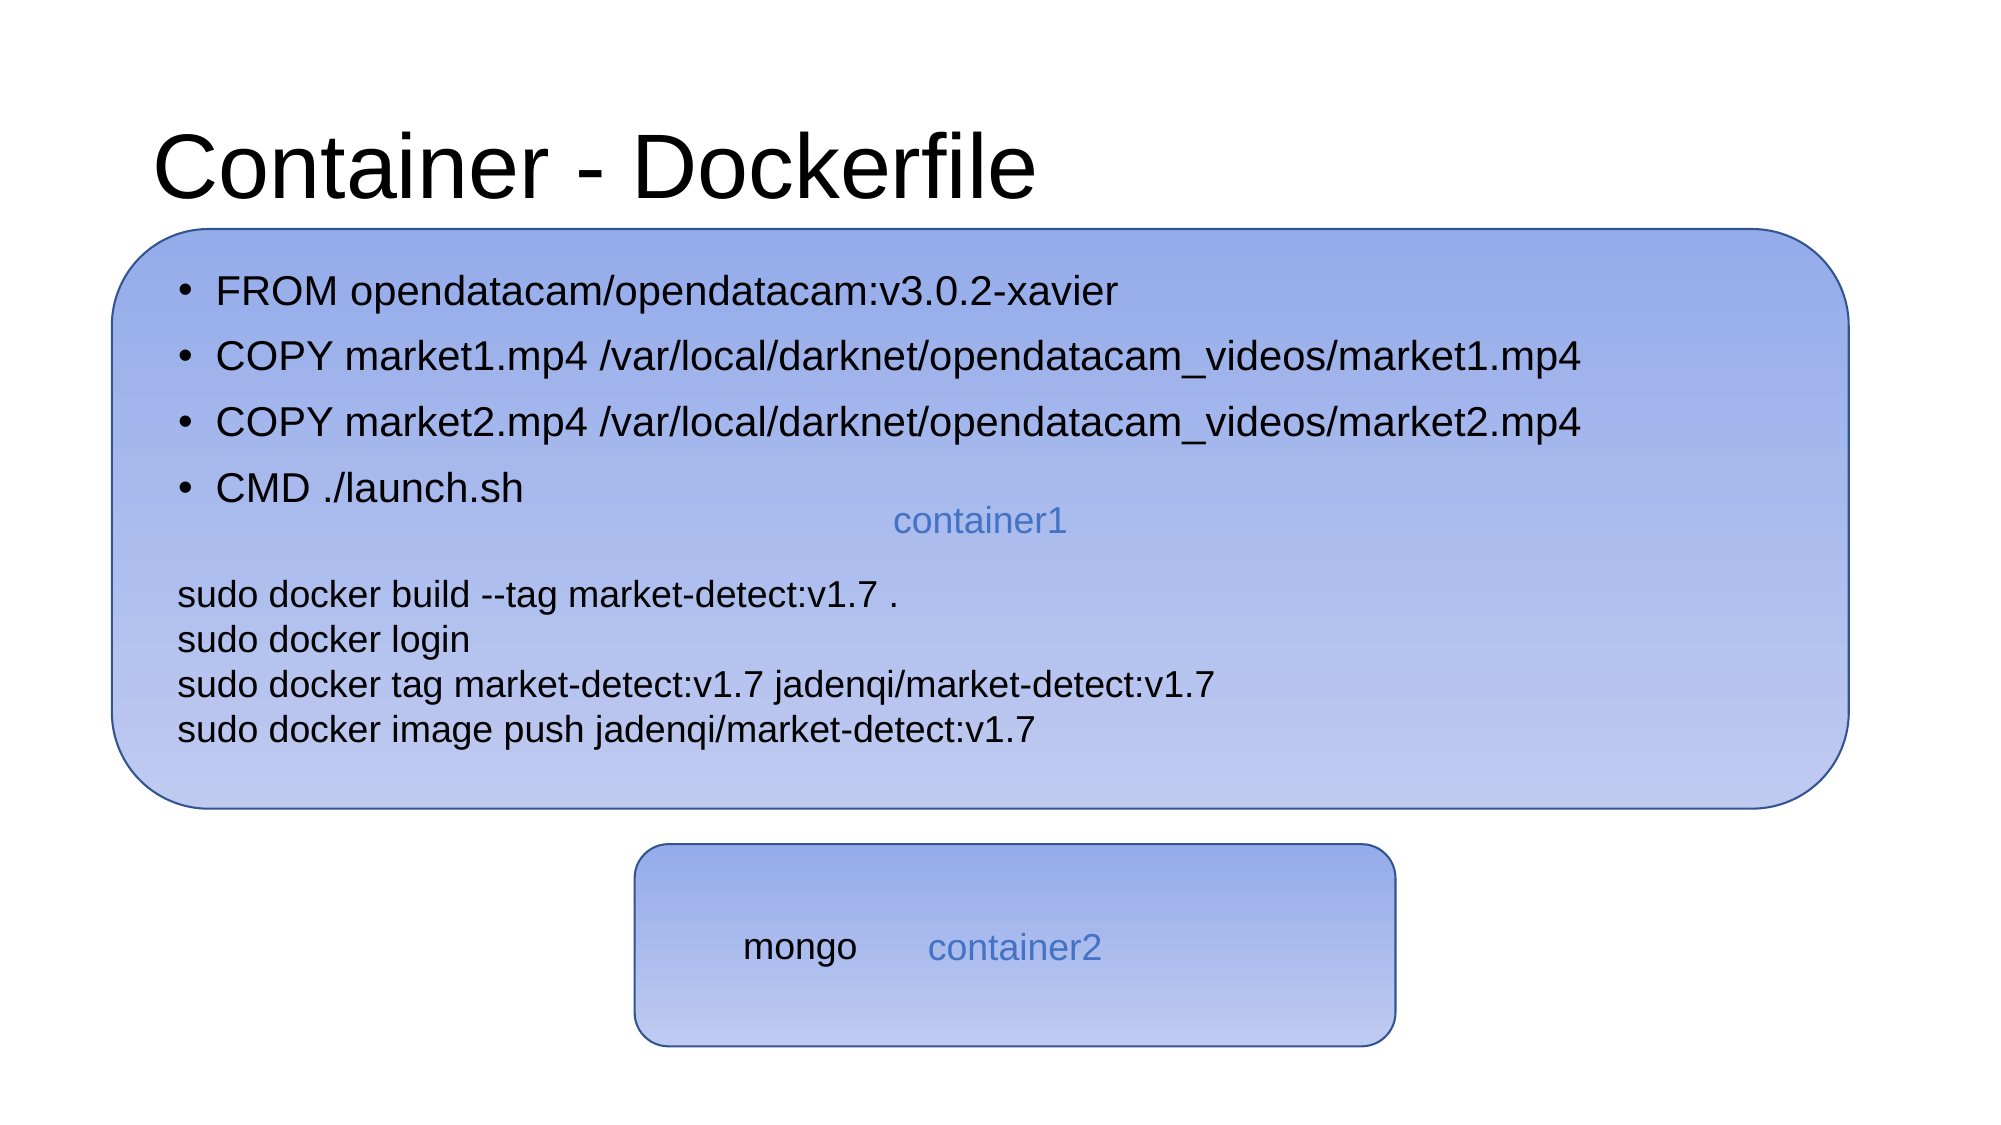

# Container - Dockerfile
container1
FROM opendatacam/opendatacam:v3.0.2-xavier
COPY market1.mp4 /var/local/darknet/opendatacam_videos/market1.mp4
COPY market2.mp4 /var/local/darknet/opendatacam_videos/market2.mp4
CMD ./launch.sh
sudo docker build --tag market-detect:v1.7 .
sudo docker login
sudo docker tag market-detect:v1.7 jadenqi/market-detect:v1.7
sudo docker image push jadenqi/market-detect:v1.7
container2
mongo